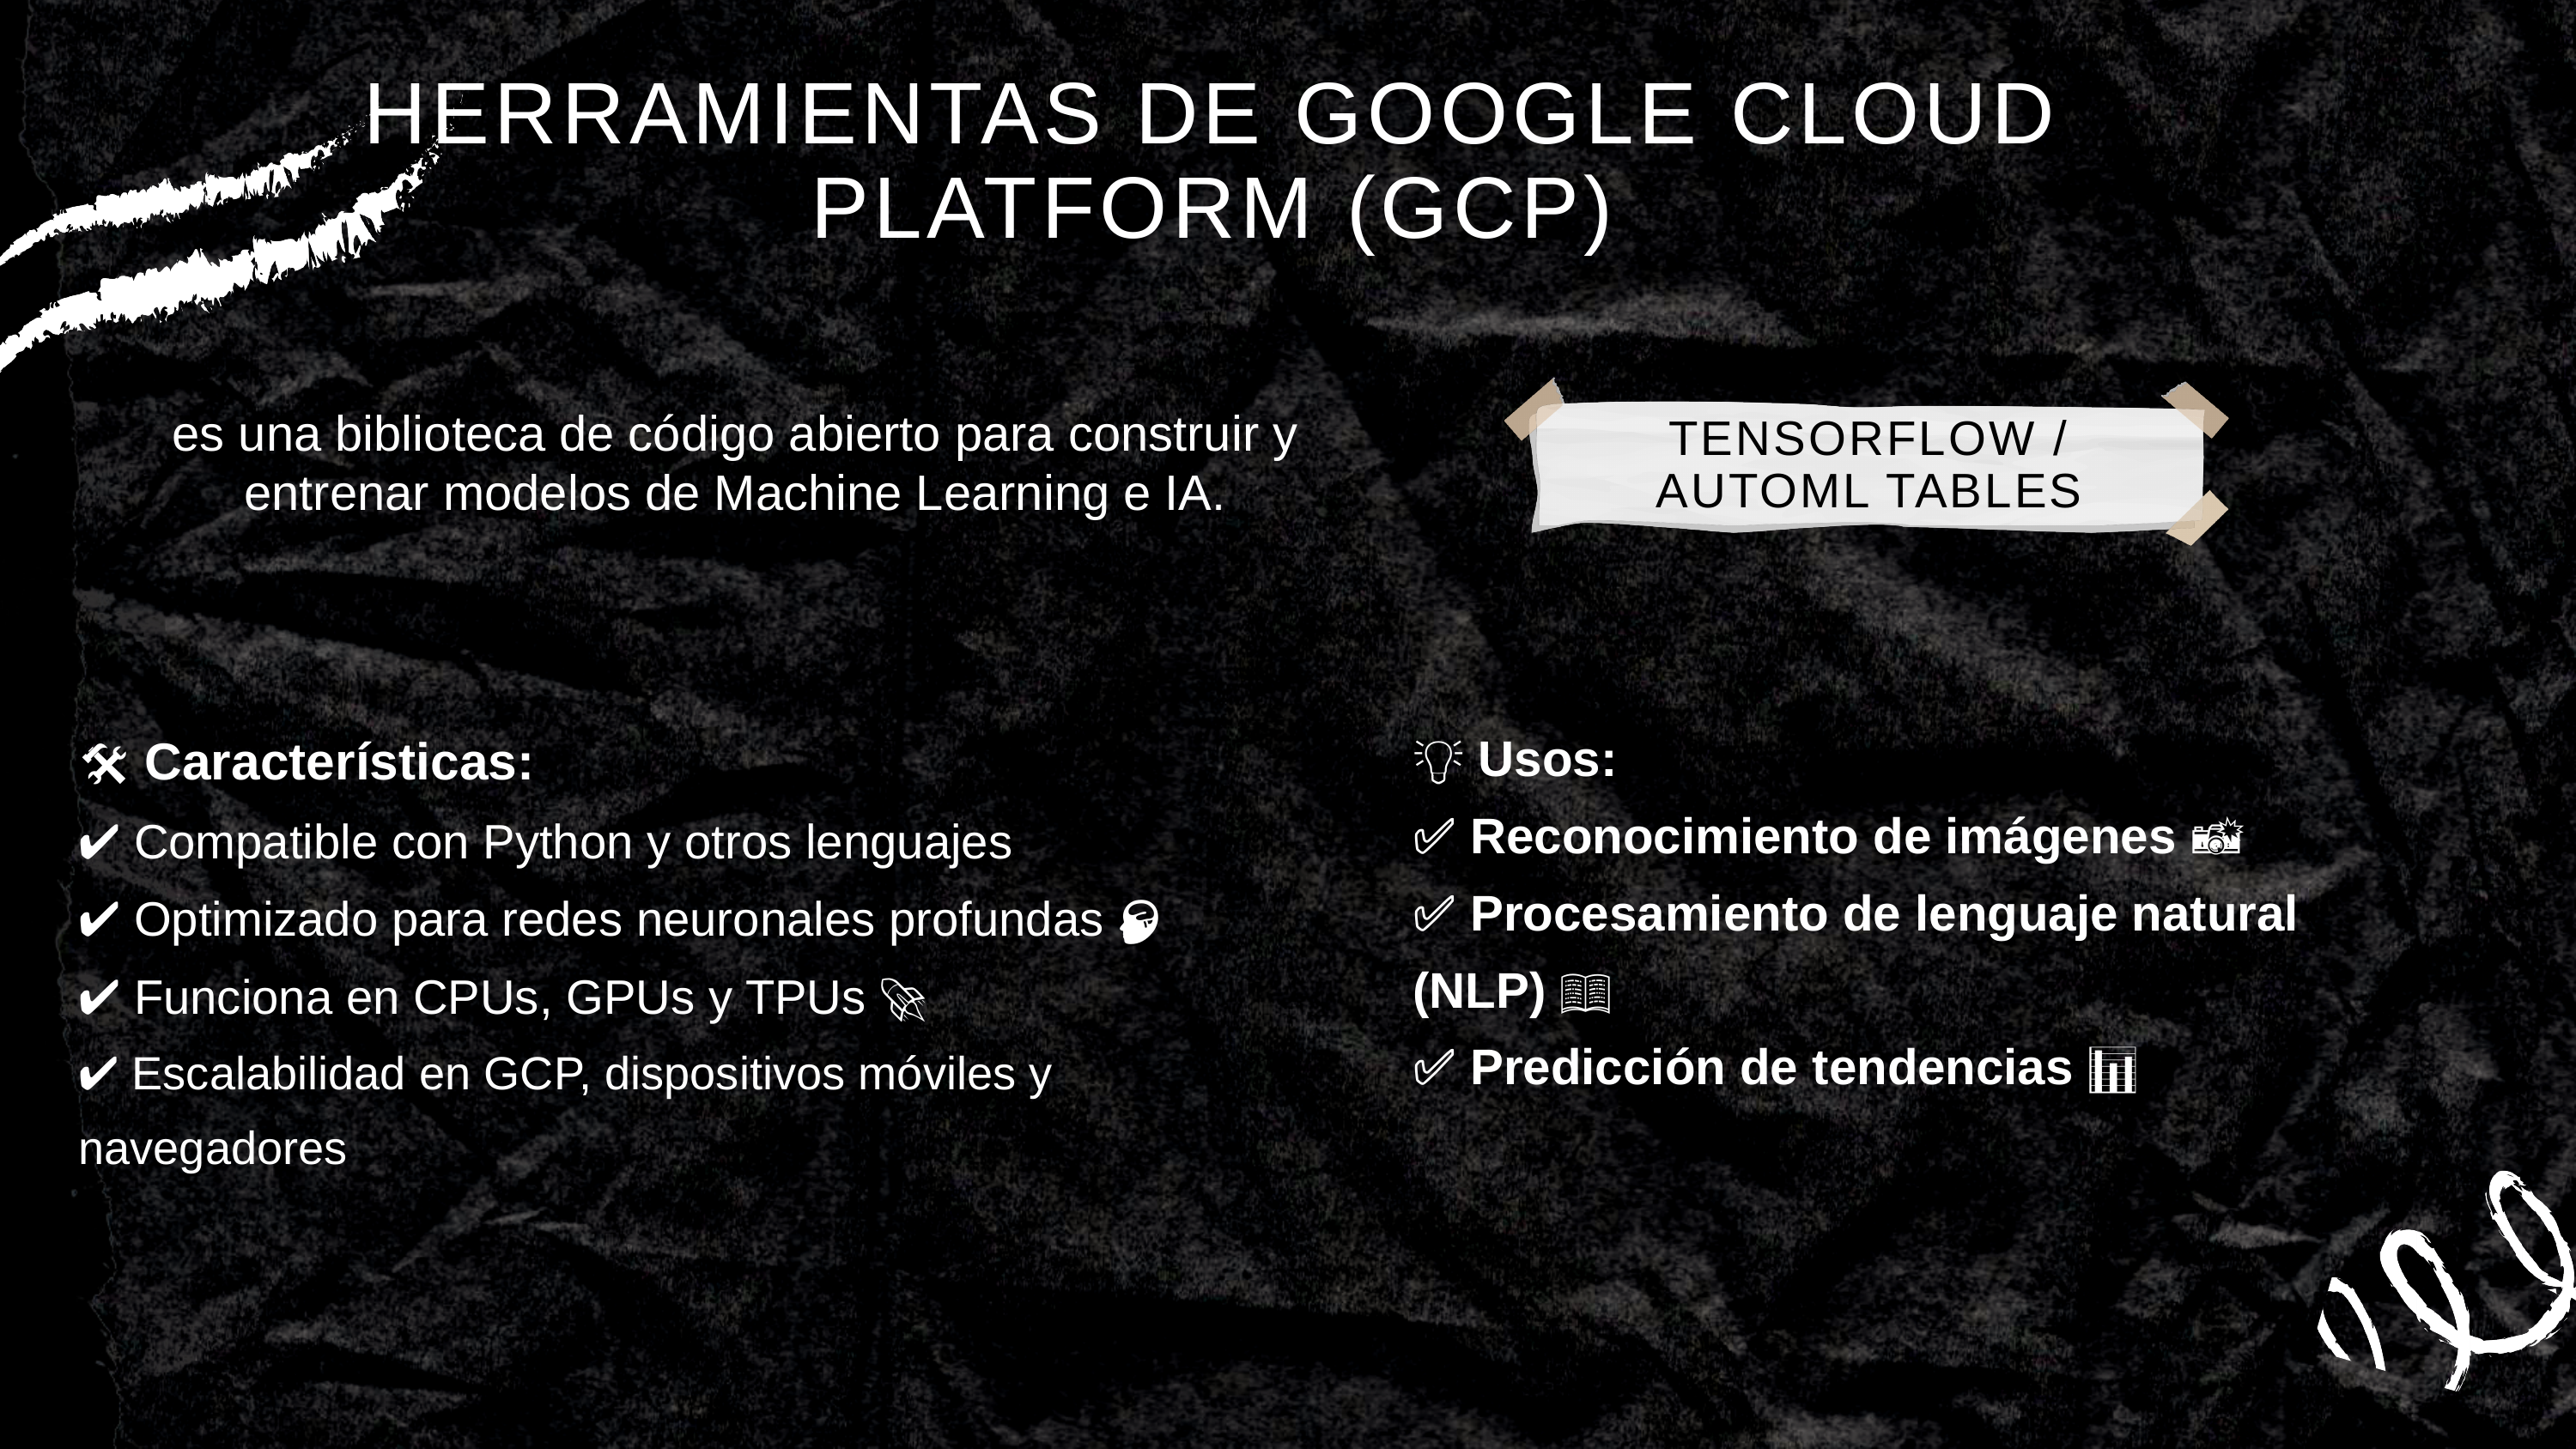

HERRAMIENTAS DE GOOGLE CLOUD PLATFORM (GCP)

es una biblioteca de código abierto para construir y entrenar modelos de Machine Learning e IA.
TENSORFLOW / AUTOML TABLES
🛠 Características:
✔️ Compatible con Python y otros lenguajes
✔️ Optimizado para redes neuronales profundas 🧠
✔️ Funciona en CPUs, GPUs y TPUs 🚀
✔️ Escalabilidad en GCP, dispositivos móviles y navegadores
💡 Usos:
✅ Reconocimiento de imágenes 📸
✅ Procesamiento de lenguaje natural (NLP) 📖
✅ Predicción de tendencias 📊